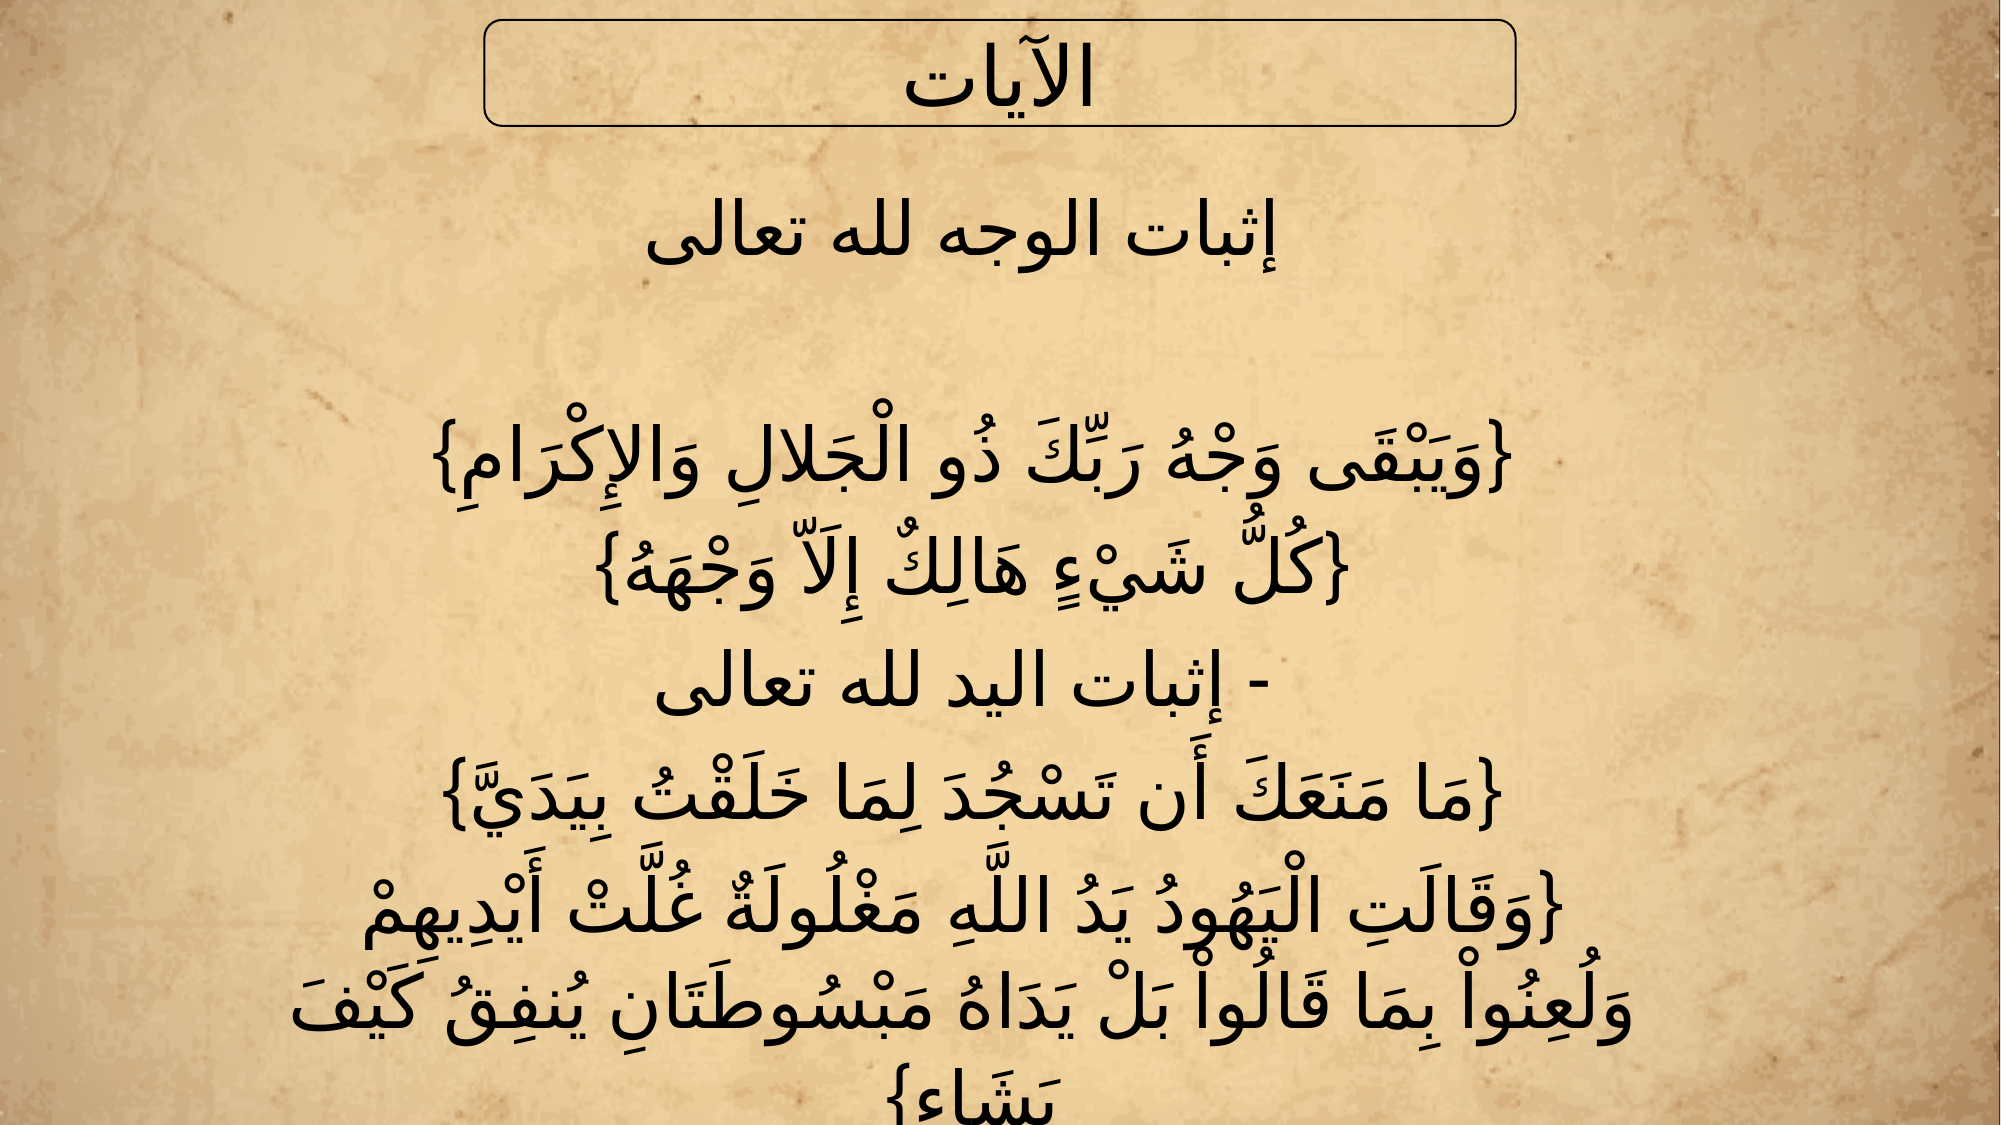

الآيات
إثبات الوجه لله تعالى

{وَيَبْقَى وَجْهُ رَبِّكَ ذُو الْجَلالِ وَالإِكْرَامِ}
{كُلُّ شَيْءٍ هَالِكٌ إِلَاّ وَجْهَهُ}
- إثبات اليد لله تعالى
{مَا مَنَعَكَ أَن تَسْجُدَ لِمَا خَلَقْتُ بِيَدَيَّ}
{وَقَالَتِ الْيَهُودُ يَدُ اللَّهِ مَغْلُولَةٌ غُلَّتْ أَيْدِيهِمْ وَلُعِنُواْ بِمَا قَالُواْ بَلْ يَدَاهُ مَبْسُوطَتَانِ يُنفِقُ كَيْفَ يَشَاء}